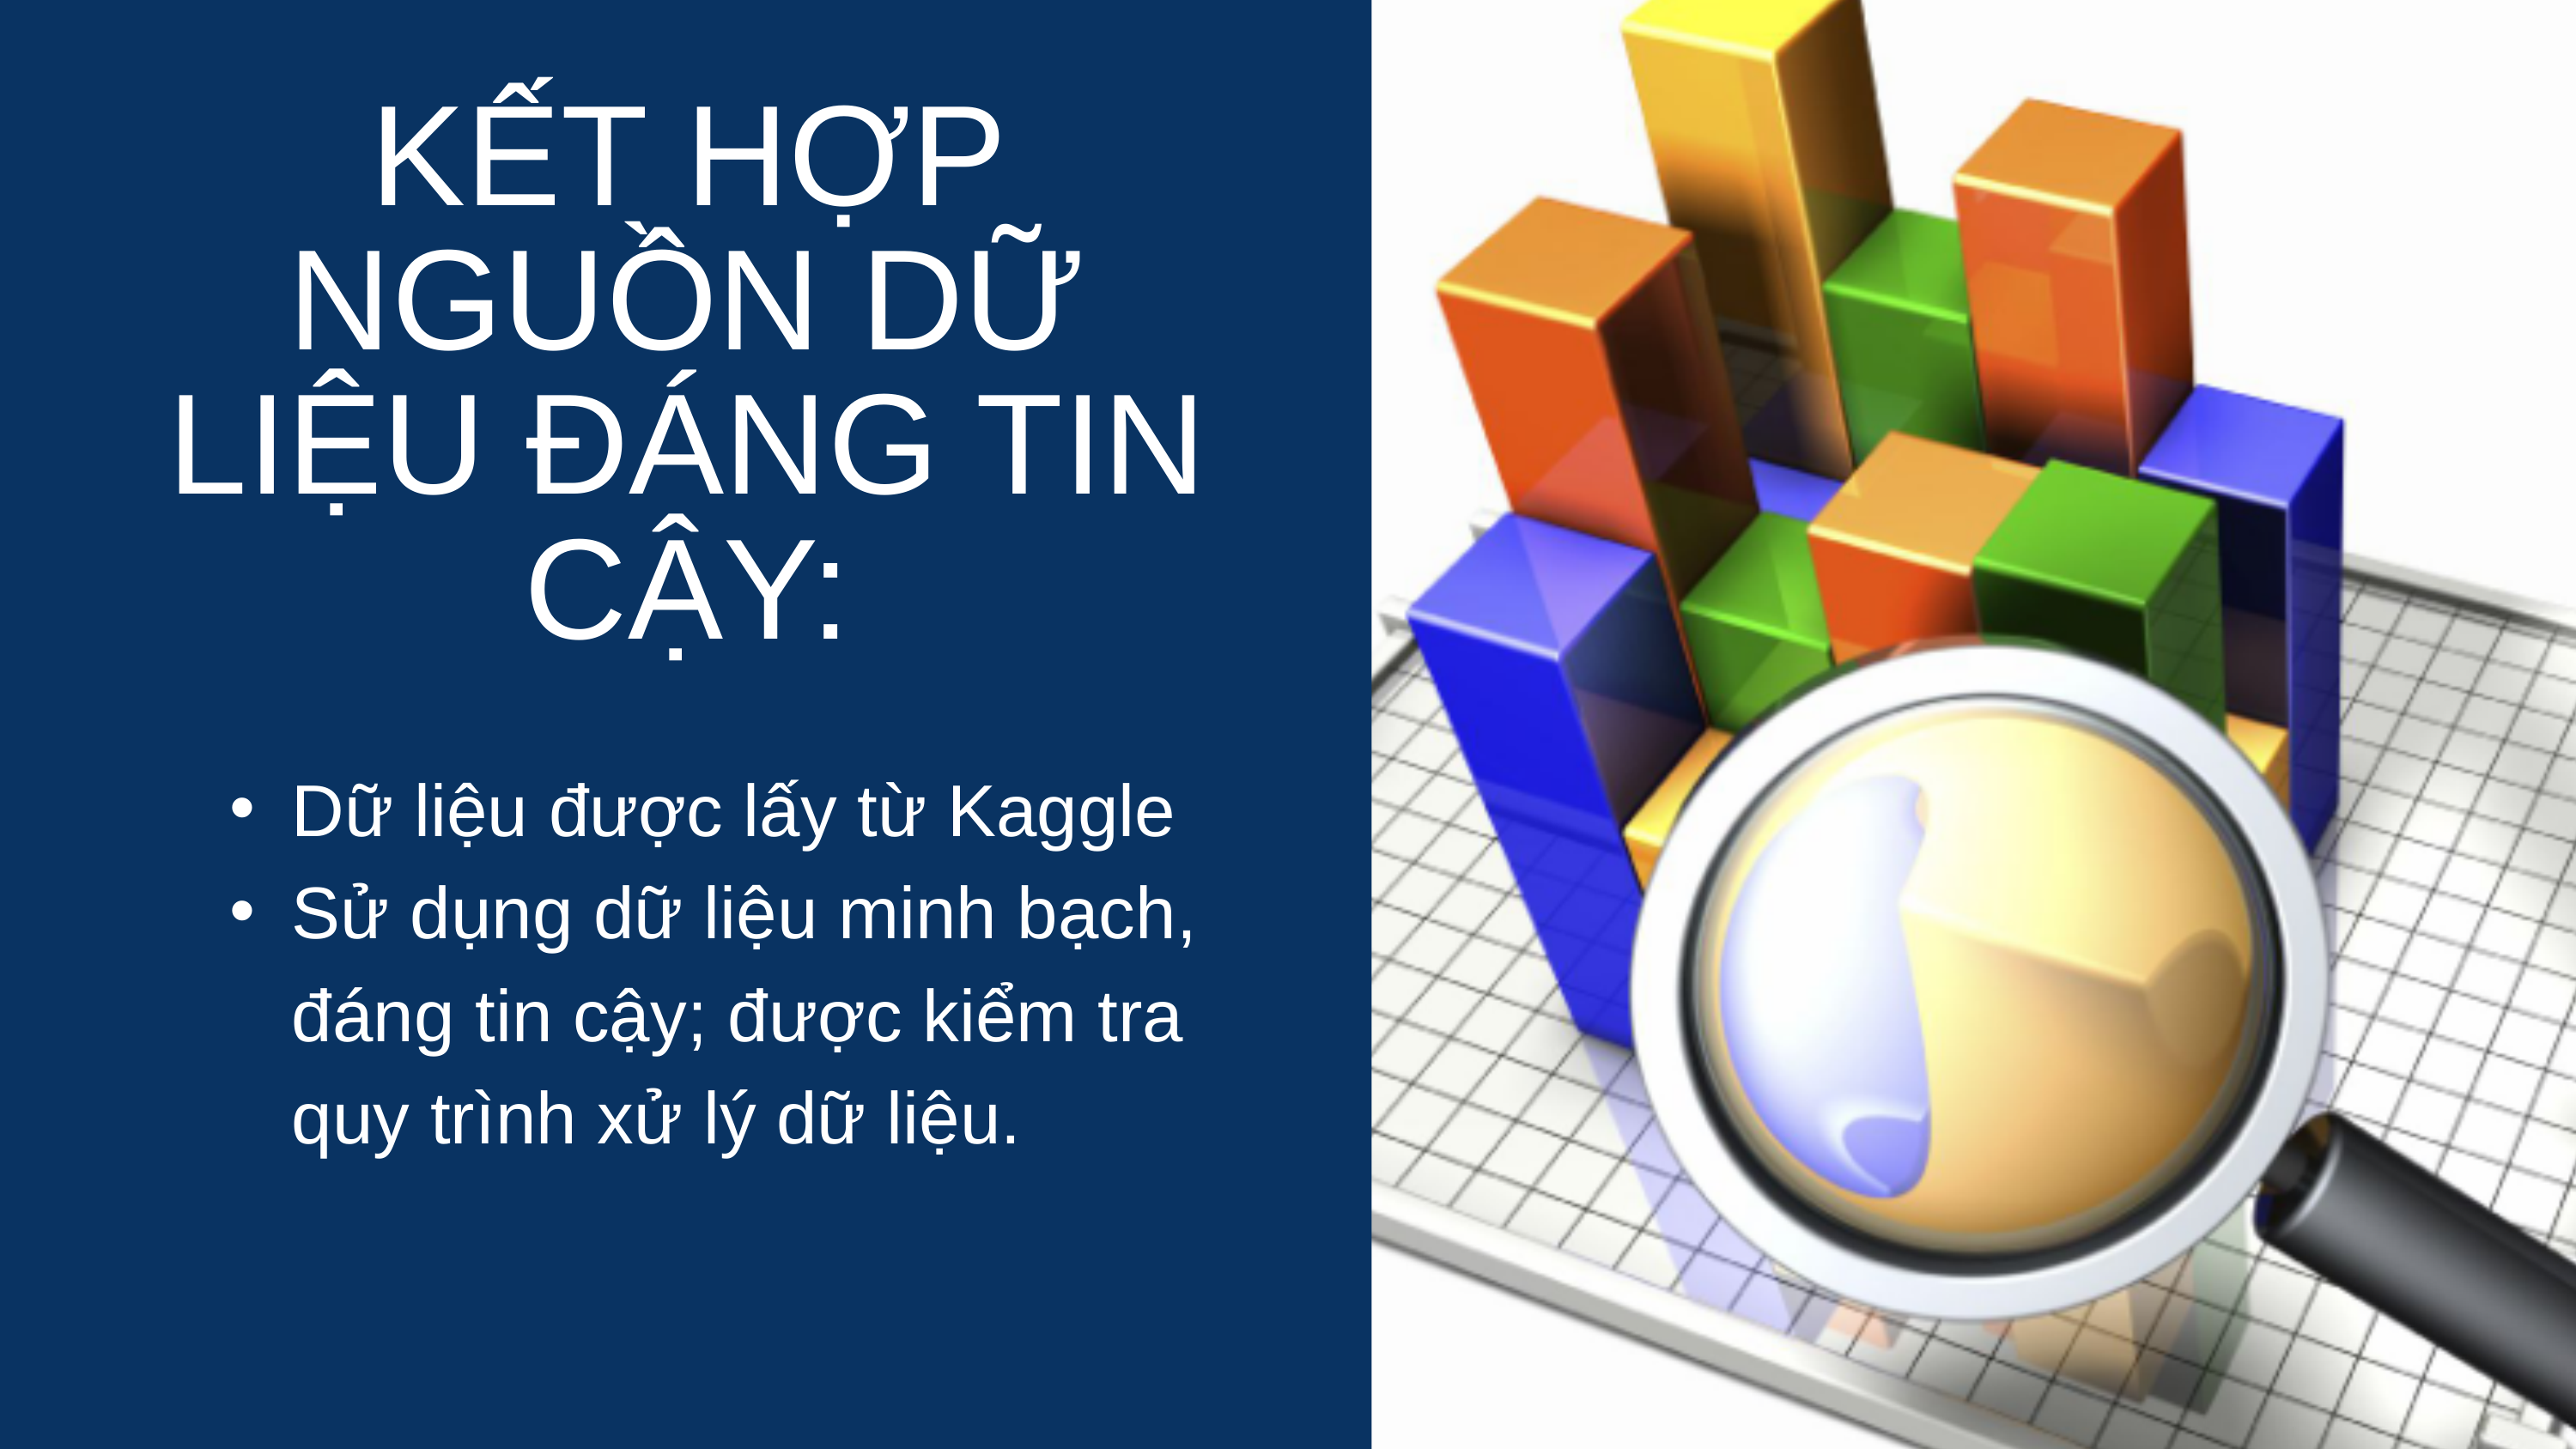

KẾT HỢP NGUỒN DỮ LIỆU ĐÁNG TIN CẬY:
Dữ liệu được lấy từ Kaggle
Sử dụng dữ liệu minh bạch, đáng tin cậy; được kiểm tra quy trình xử lý dữ liệu.